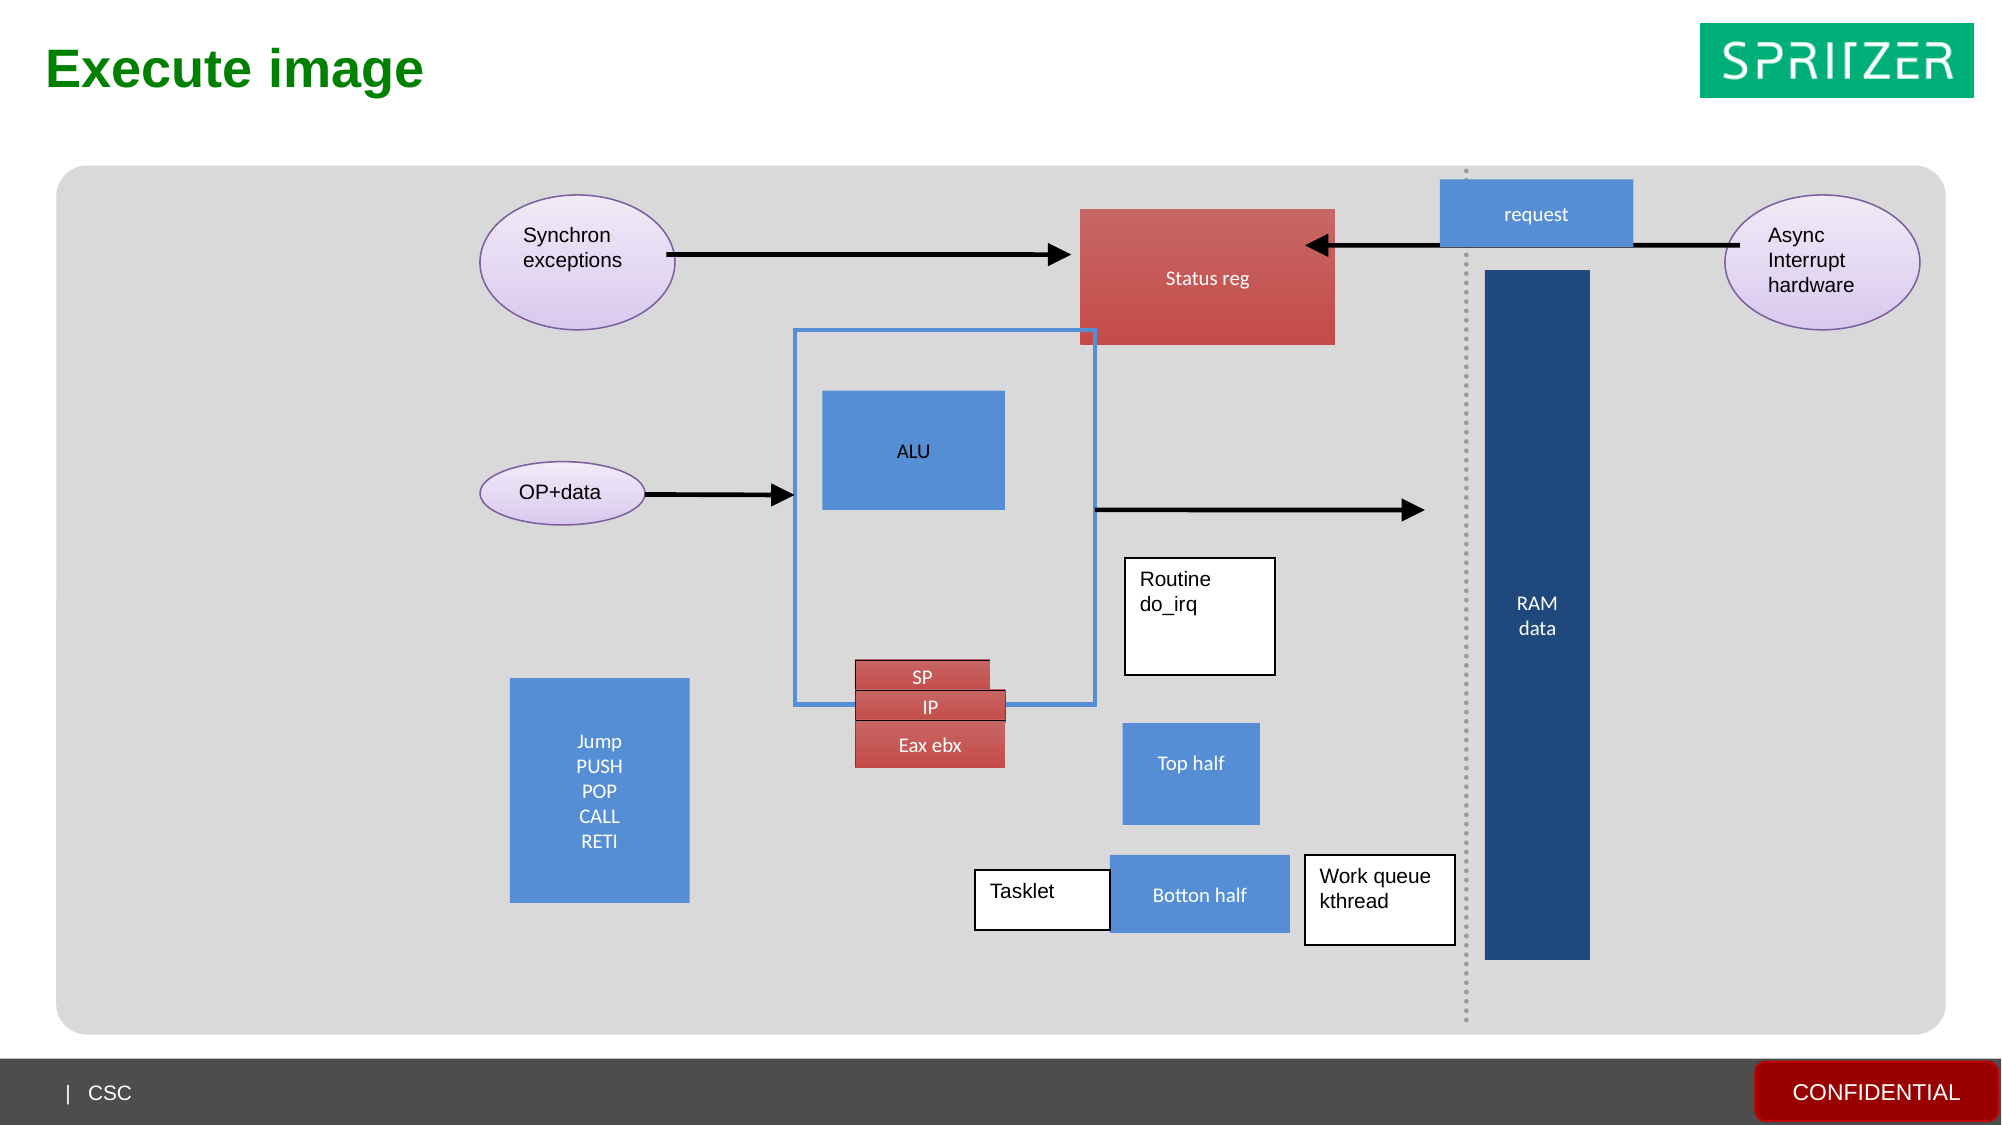

Execute image

request
Synchron
exceptions
Async
Interrupt
hardware
Status reg

RAM
data

ALU
OP+data

Routine
do_irq
SP
Jump
PUSH
POP
CALL
RETI
IP
Eax ebx
Top half

Botton half
Work queue
kthread
Tasklet